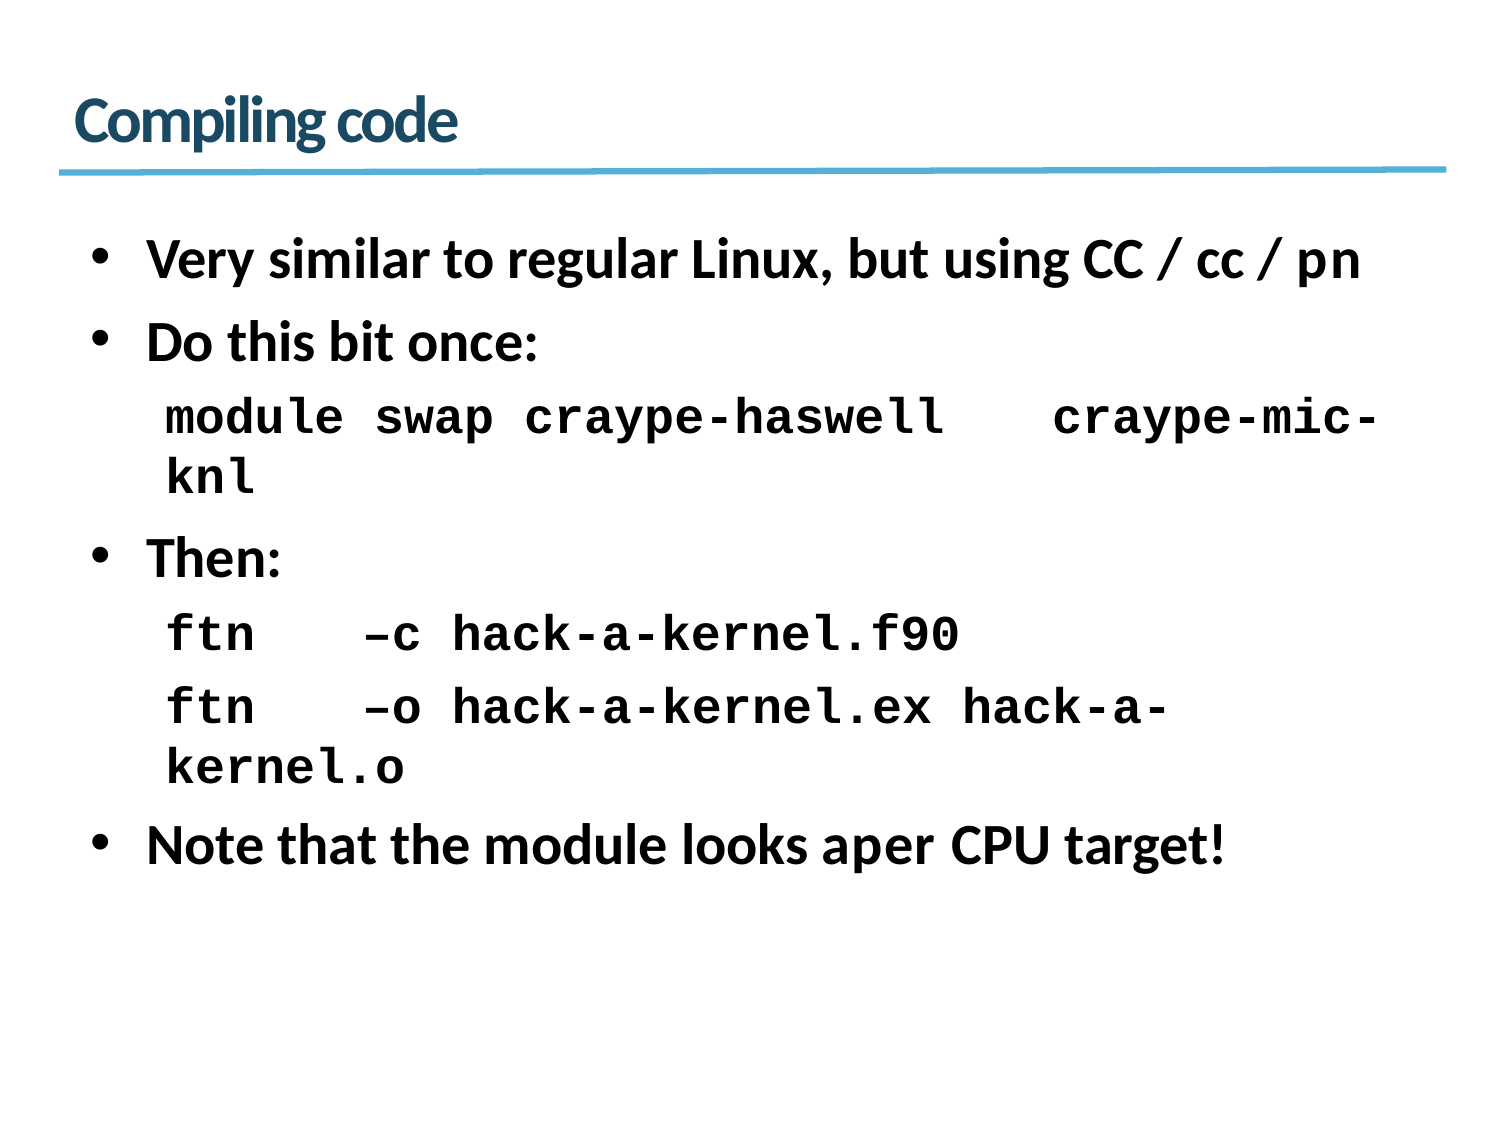

# Compiling code
Very similar to regular Linux, but using CC / cc / pn
Do this bit once:
module swap craype-haswell	craype-mic-knl
Then:
ftn	–c hack-a-kernel.f90
ftn	–o hack-a-kernel.ex	hack-a-kernel.o
Note that the module looks aper CPU target!